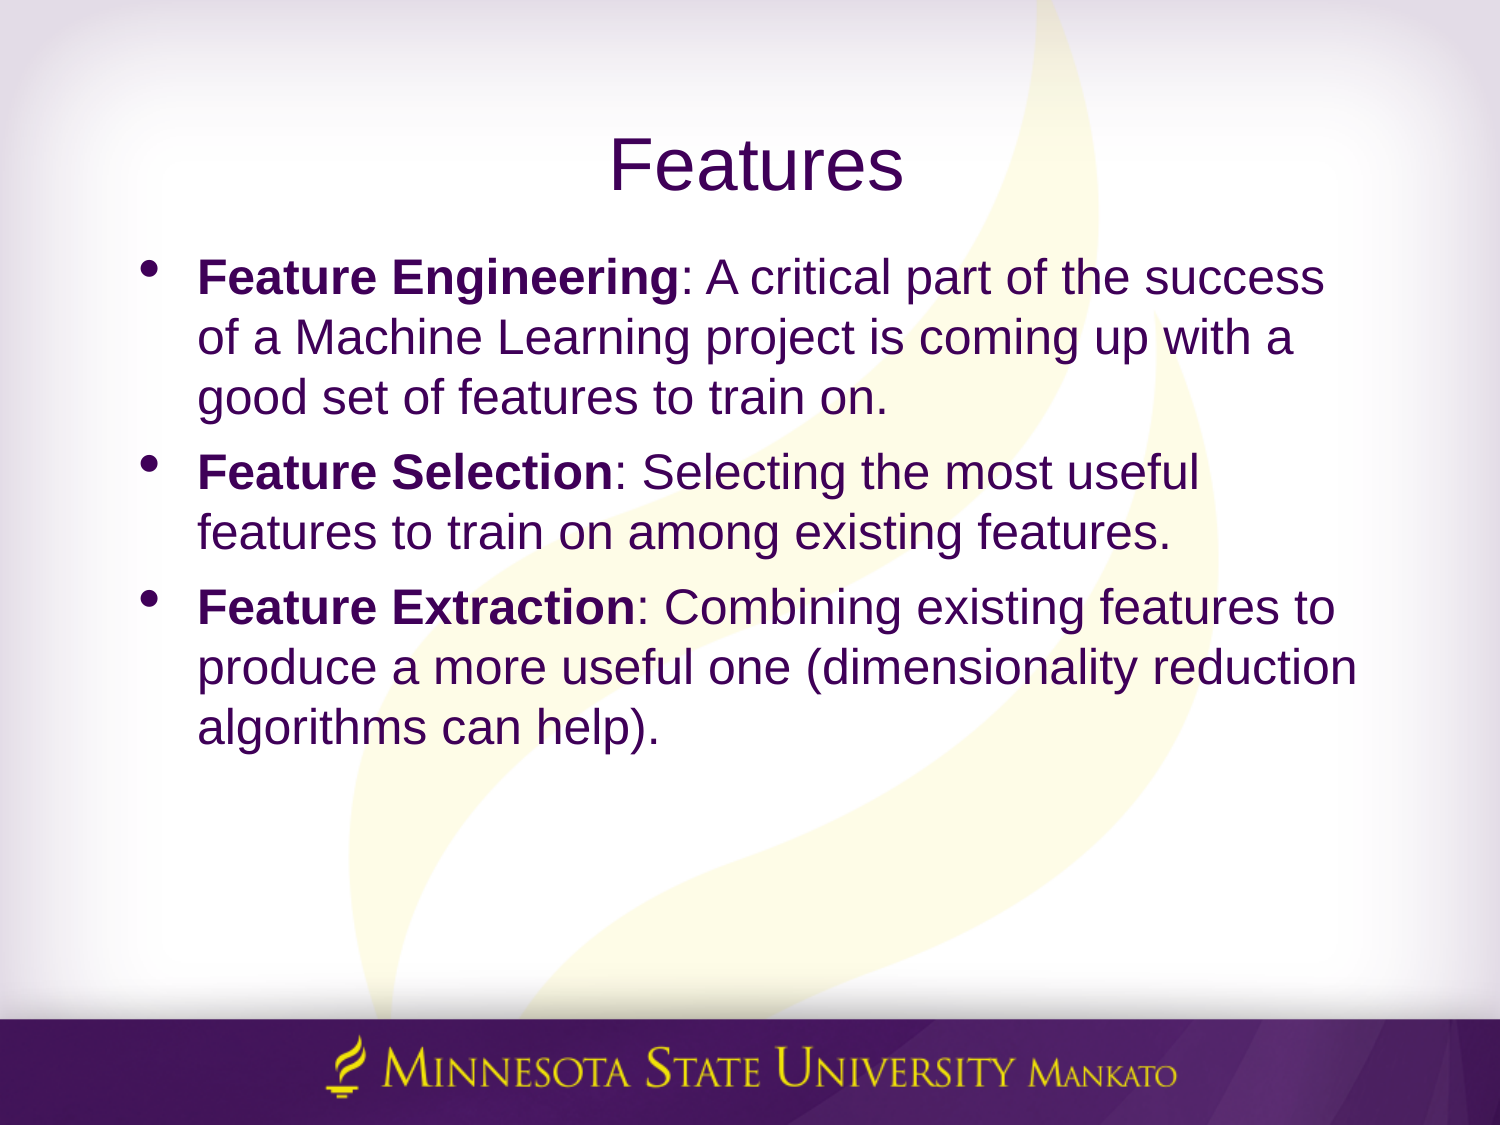

# Features
Feature Engineering: A critical part of the success of a Machine Learning project is coming up with a good set of features to train on.
Feature Selection: Selecting the most useful features to train on among existing features.
Feature Extraction: Combining existing features to produce a more useful one (dimensionality reduction algorithms can help).